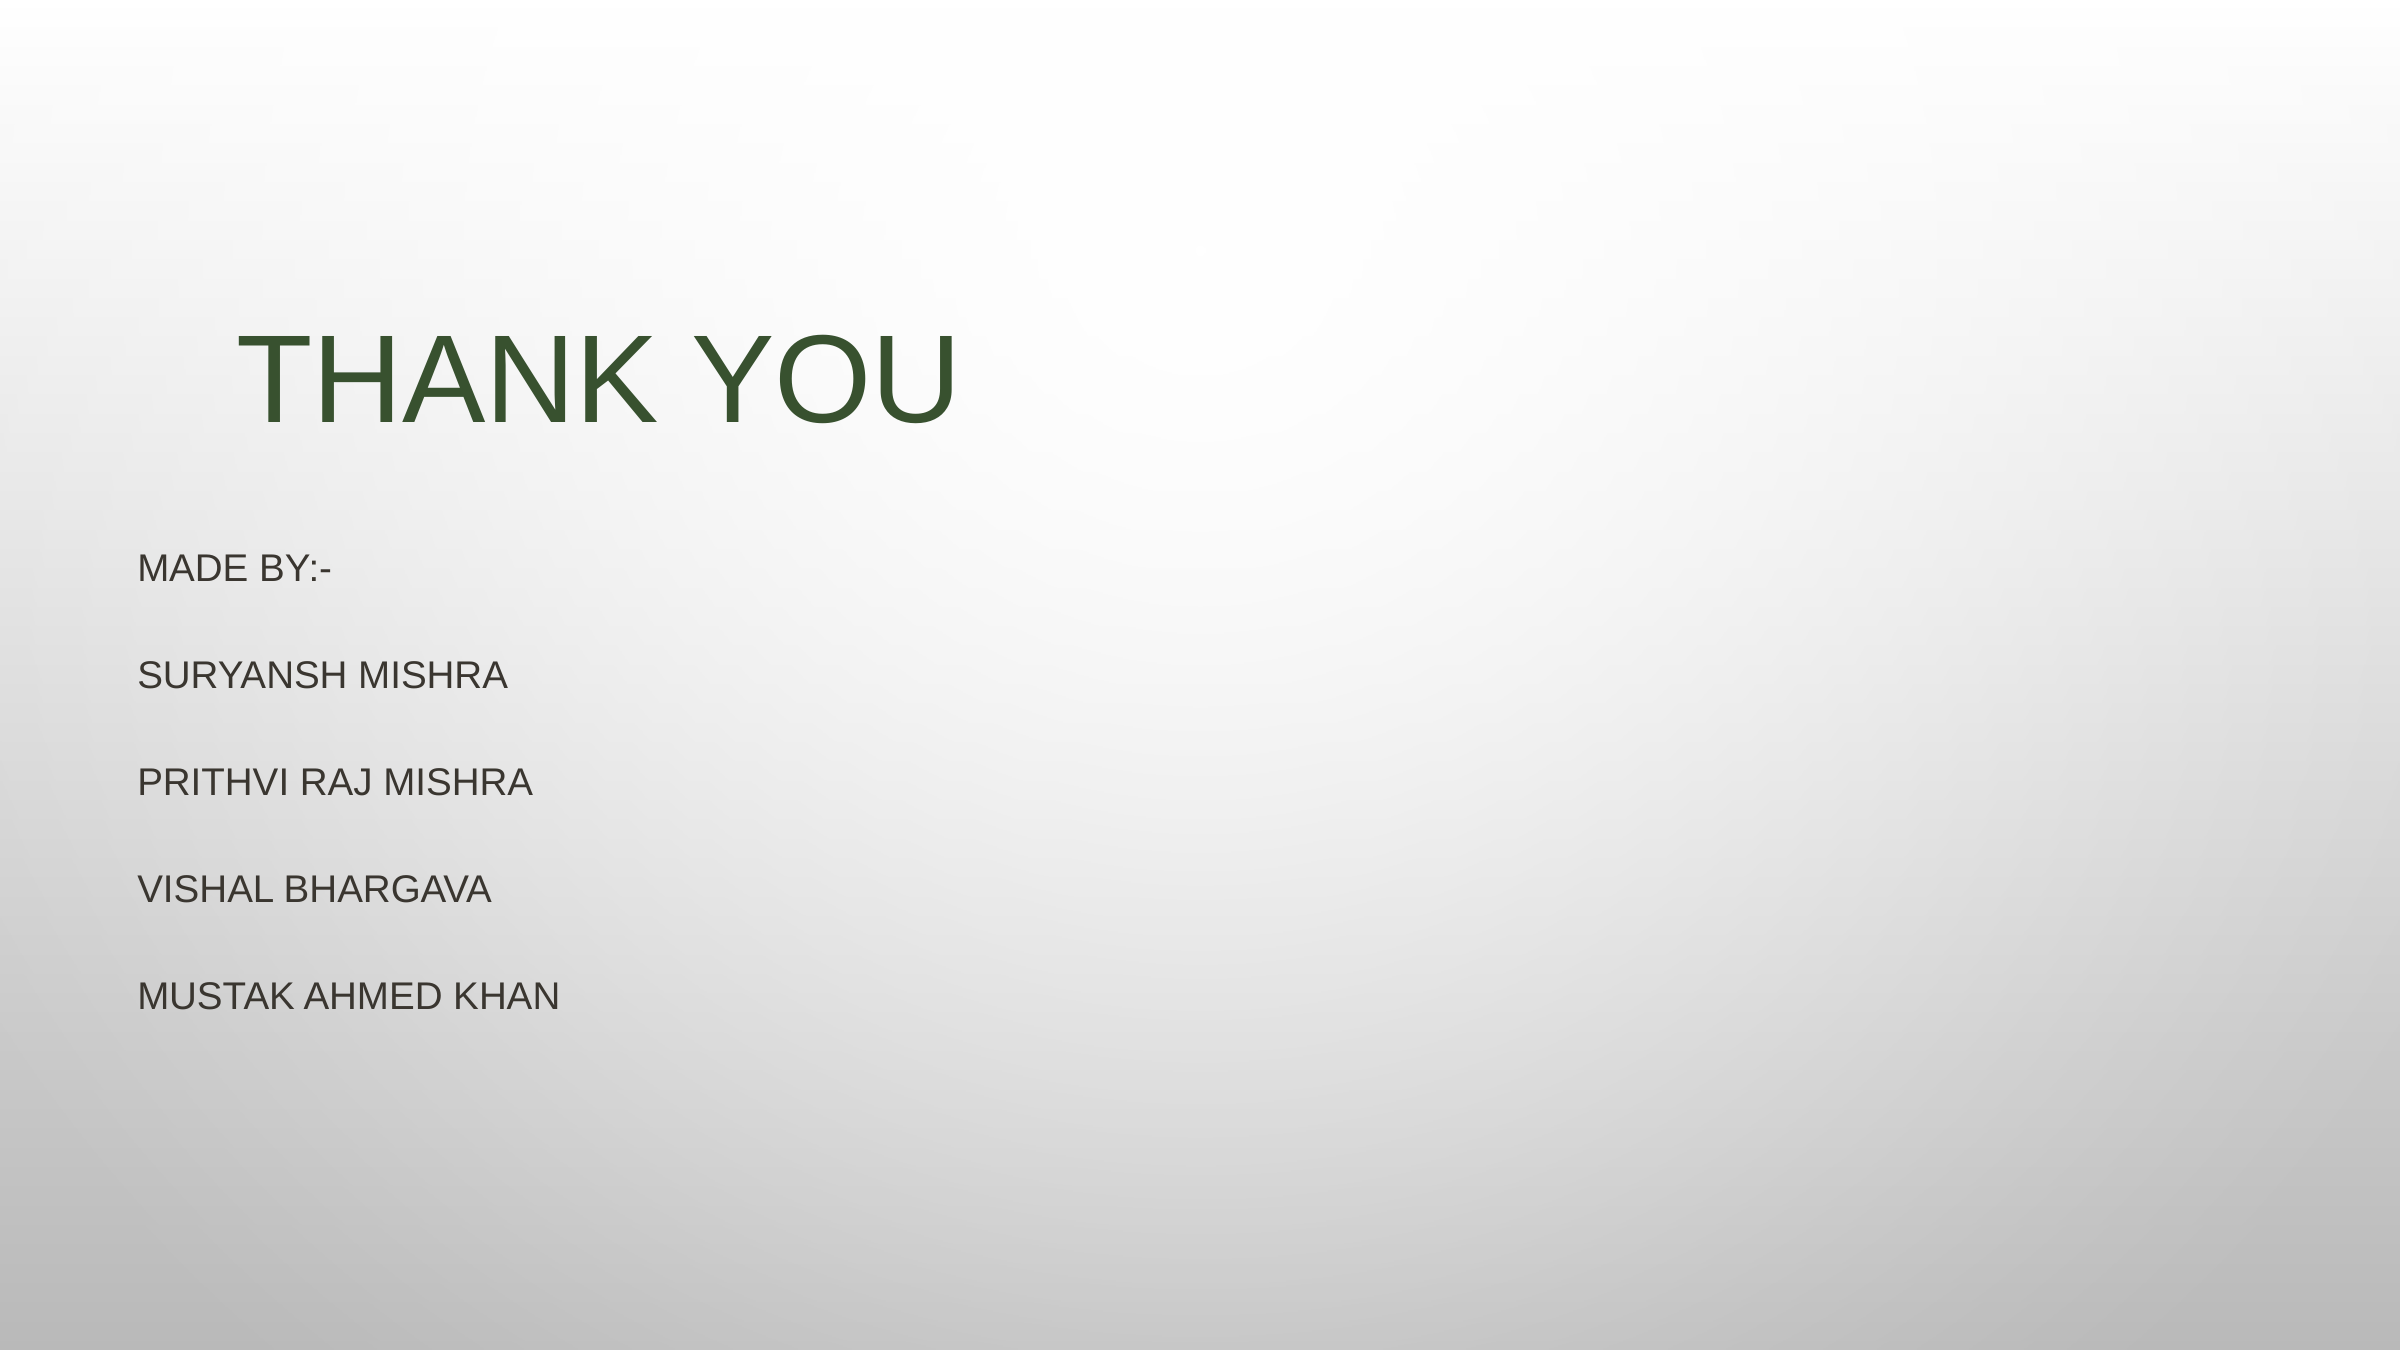

THANK YOU
MADE BY:-
SURYANSH MISHRA
PRITHVI RAJ MISHRA
VISHAL BHARGAVA
MUSTAK AHMED KHAN